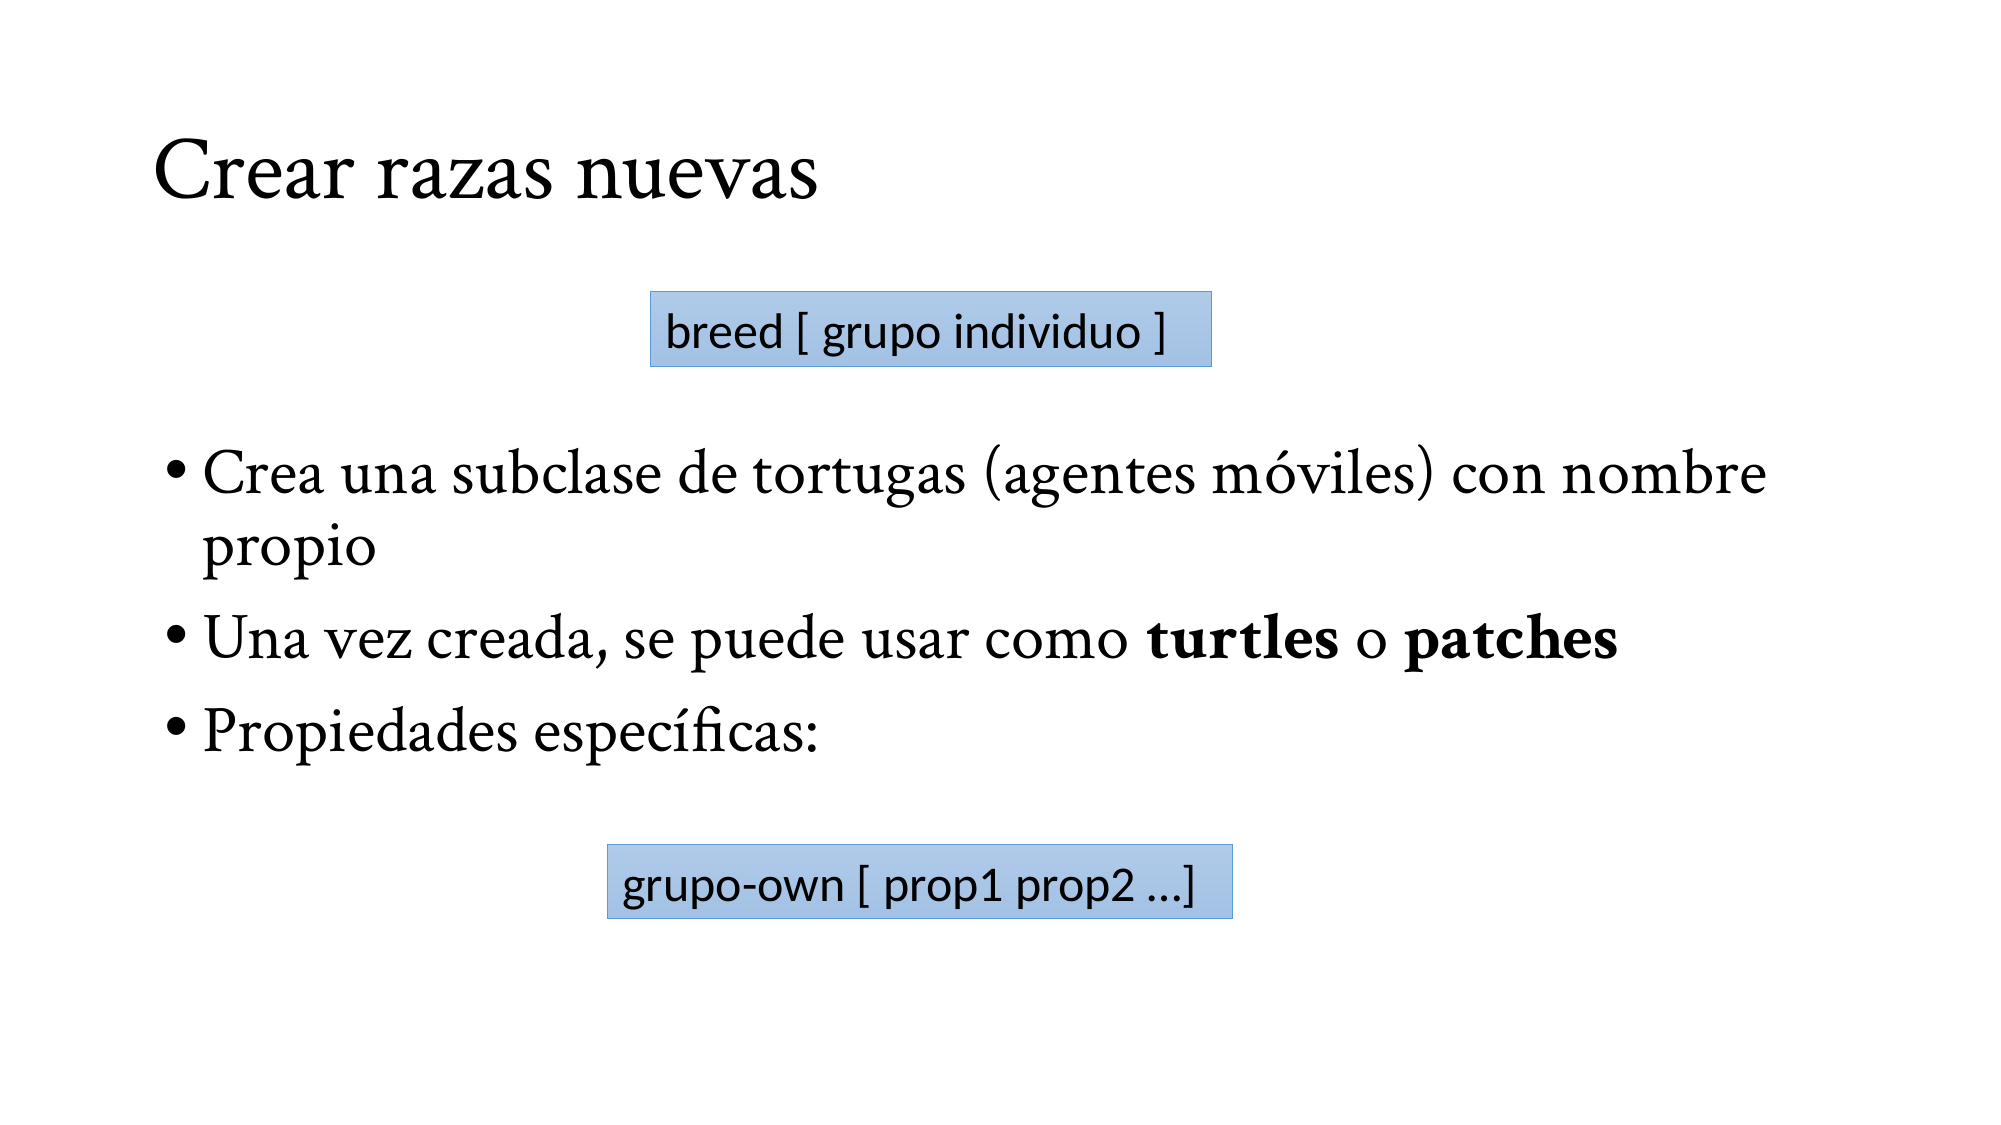

# Crear razas nuevas
breed [ grupo individuo ]
Crea una subclase de tortugas (agentes móviles) con nombre propio
Una vez creada, se puede usar como turtles o patches
Propiedades específicas:
grupo-own [ prop1 prop2 …]